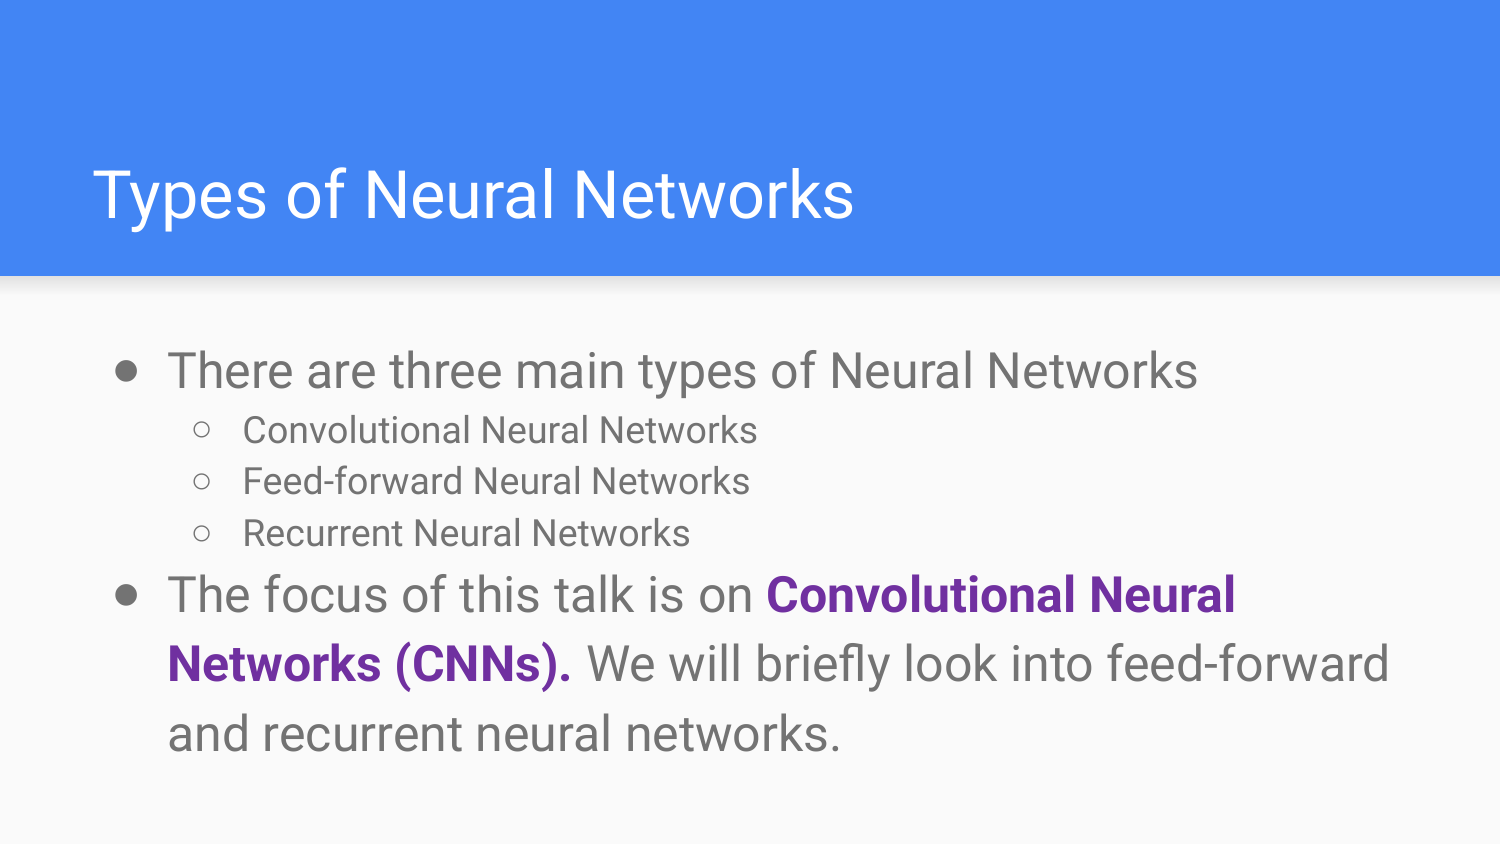

# Types of Neural Networks
There are three main types of Neural Networks
Convolutional Neural Networks
Feed-forward Neural Networks
Recurrent Neural Networks
The focus of this talk is on Convolutional Neural Networks (CNNs). We will briefly look into feed-forward and recurrent neural networks.